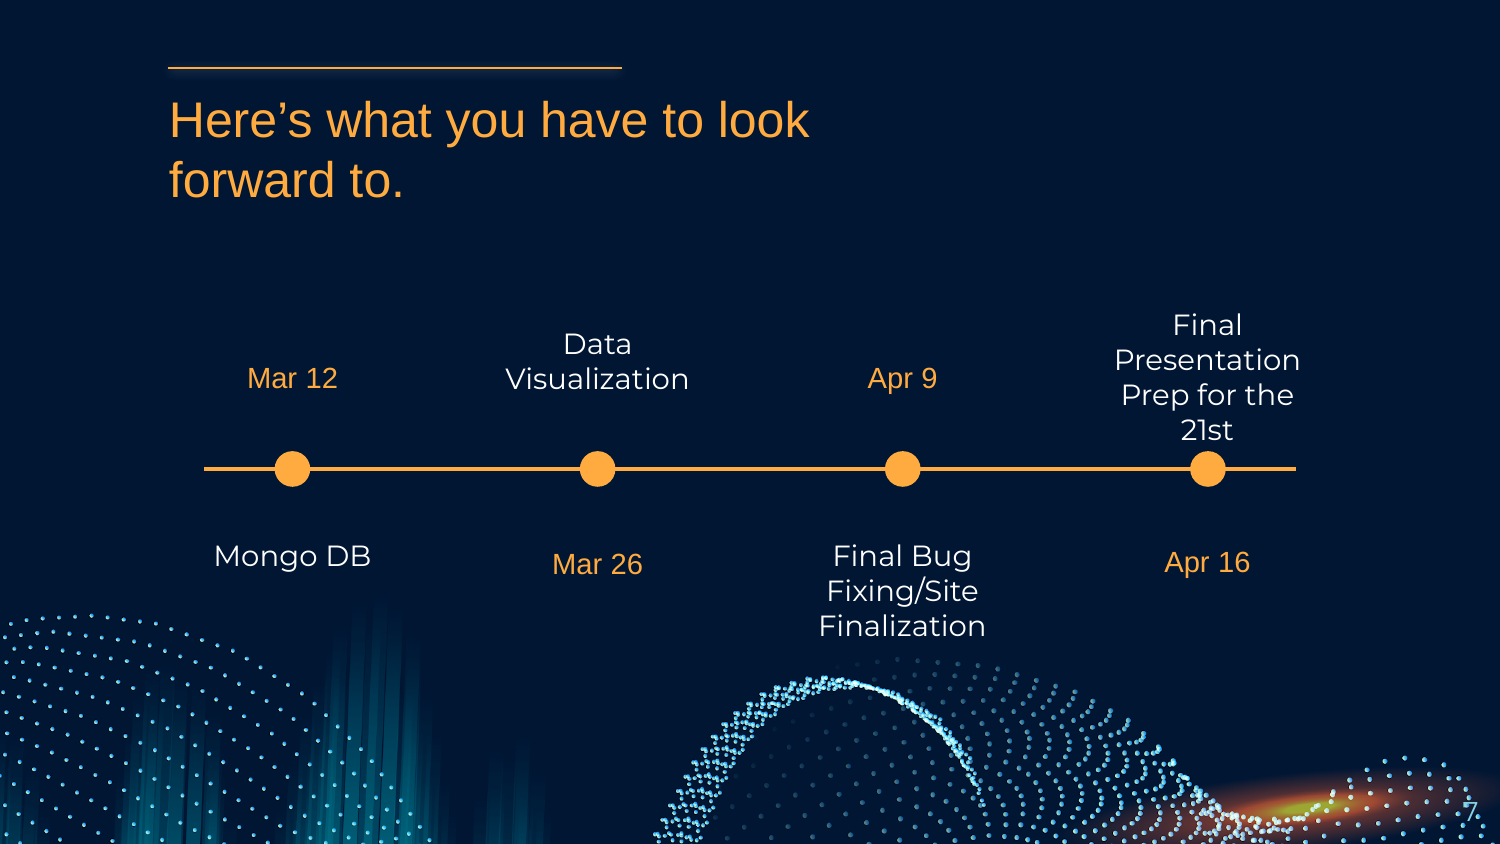

# Here’s what you have to look forward to.
Final Presentation Prep for the 21st
Data Visualization
Mar 12
Apr 9

Mongo DB
Final Bug Fixing/Site Finalization

Apr 16
Mar 26
7